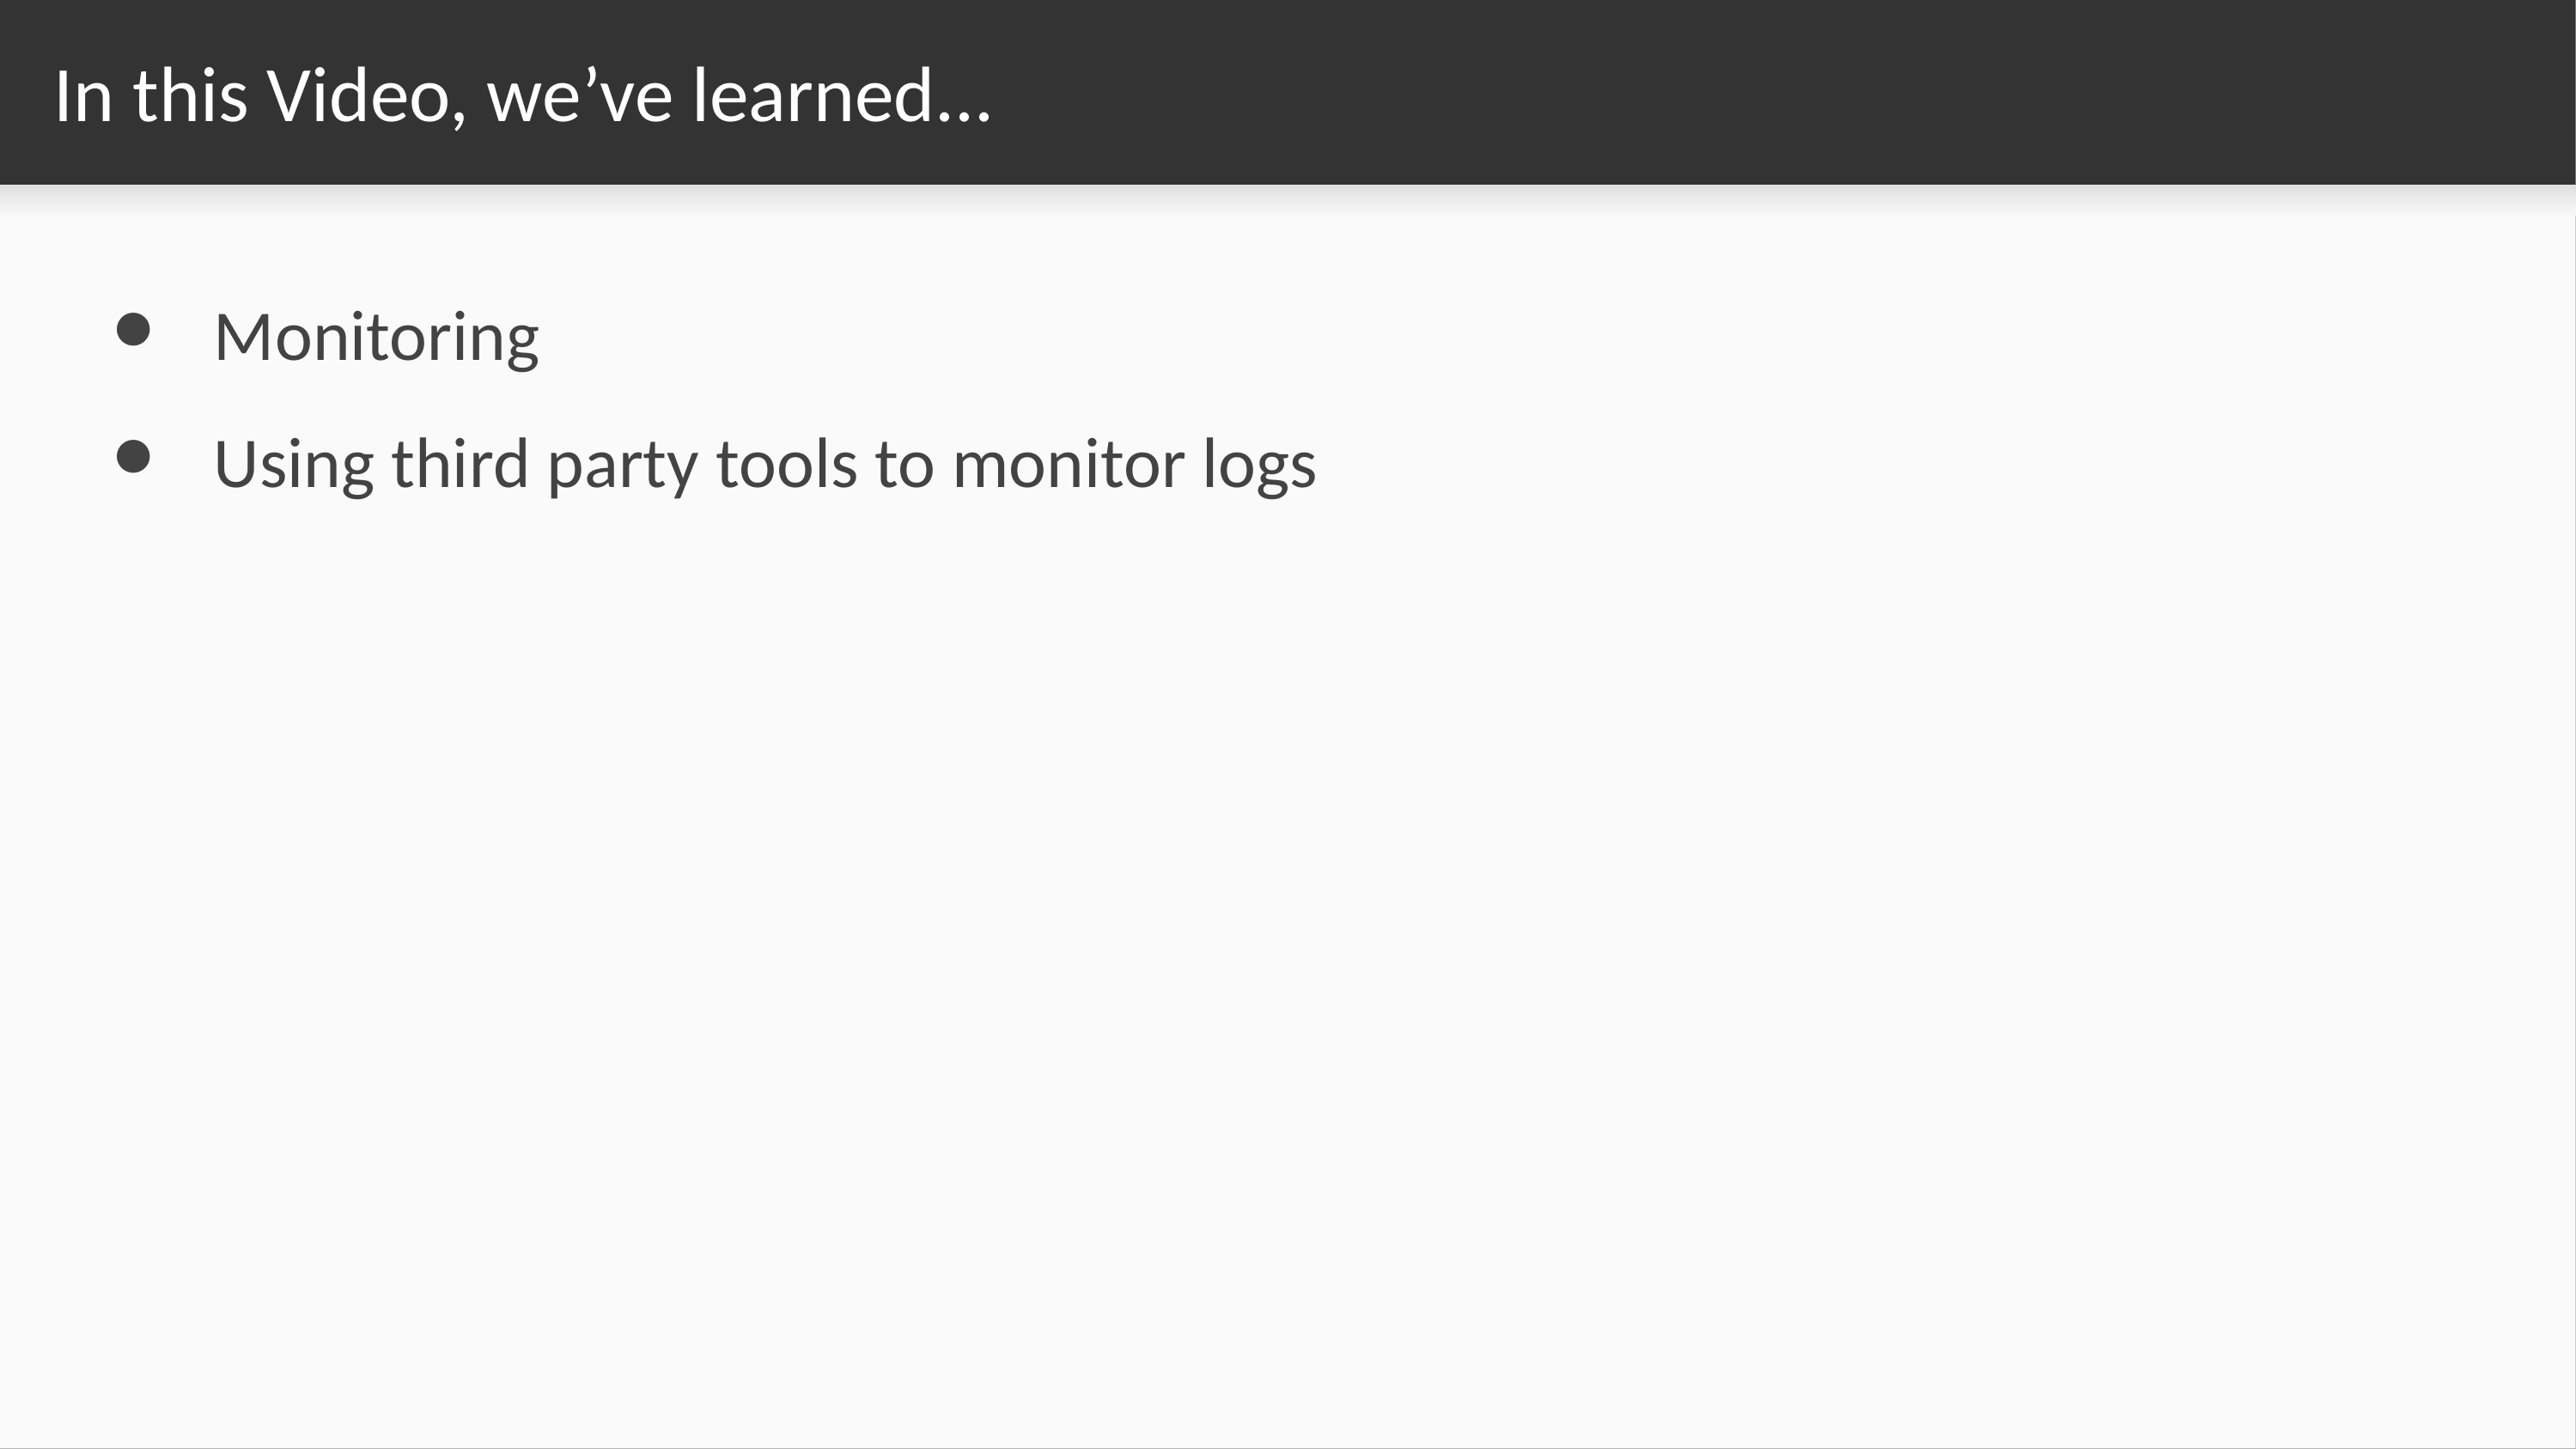

# In this Video, we’ve learned...
Monitoring
Using third party tools to monitor logs